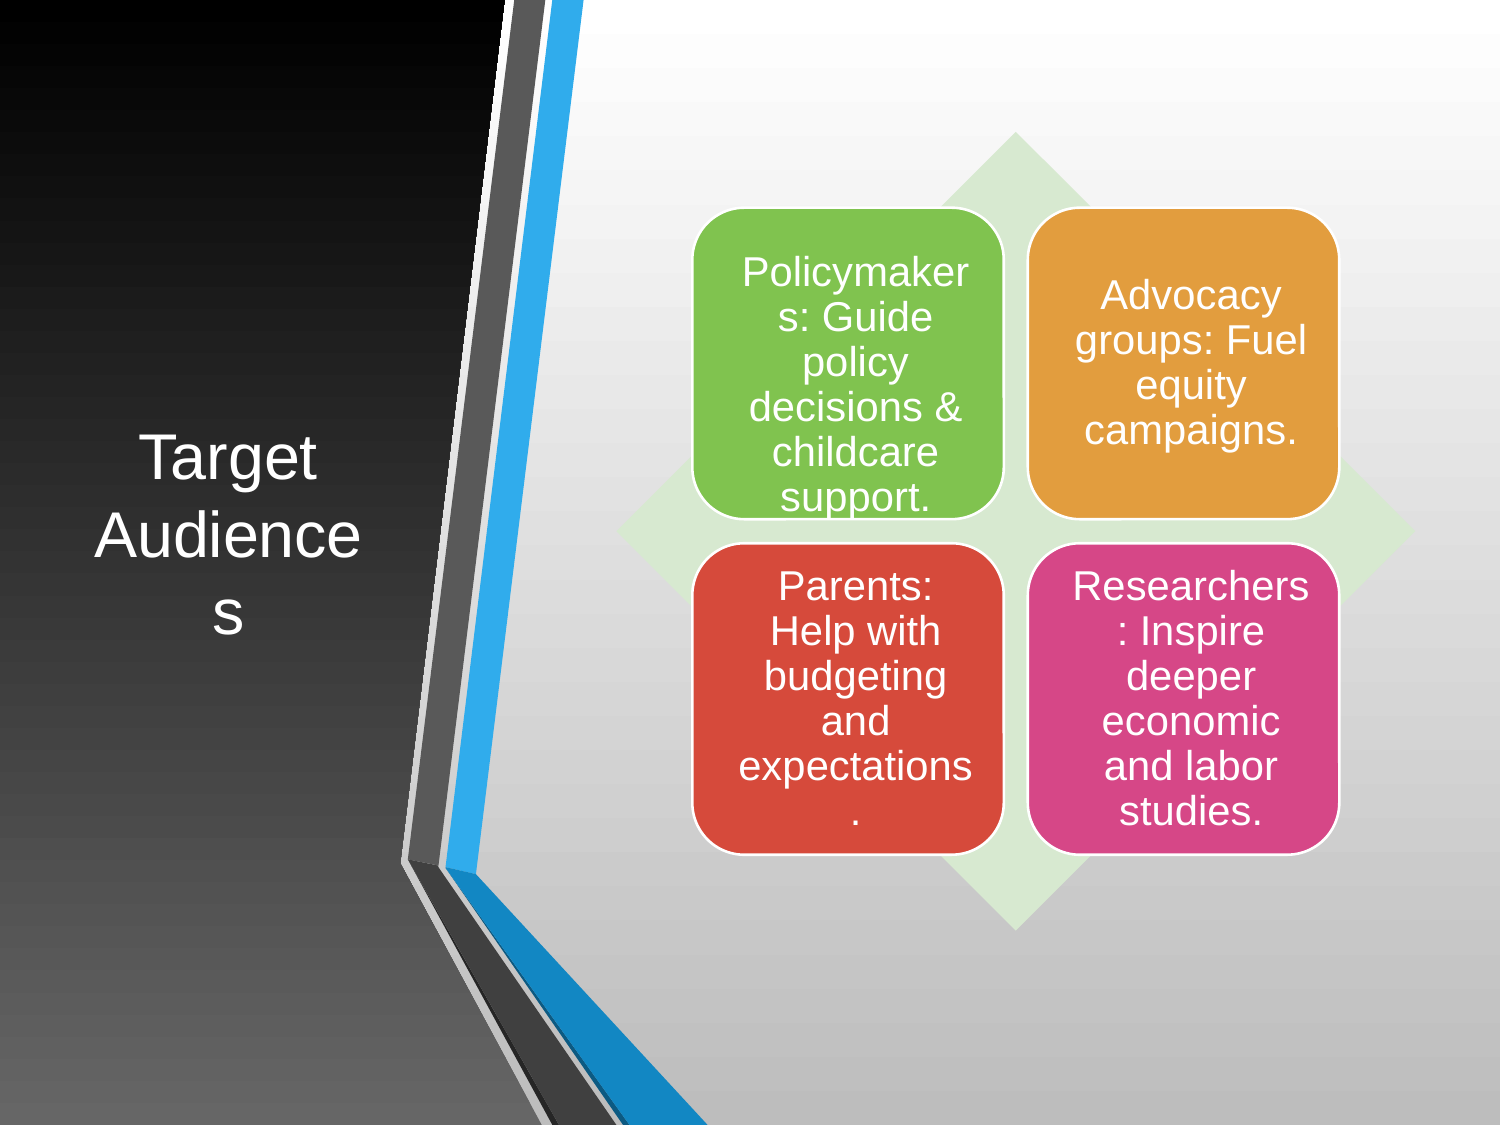

# Target Audiences
 Policymakers: Guide policy decisions & childcare support.
Advocacy groups: Fuel equity campaigns.
Parents: Help with budgeting and expectations.
Researchers: Inspire deeper economic and labor studies.